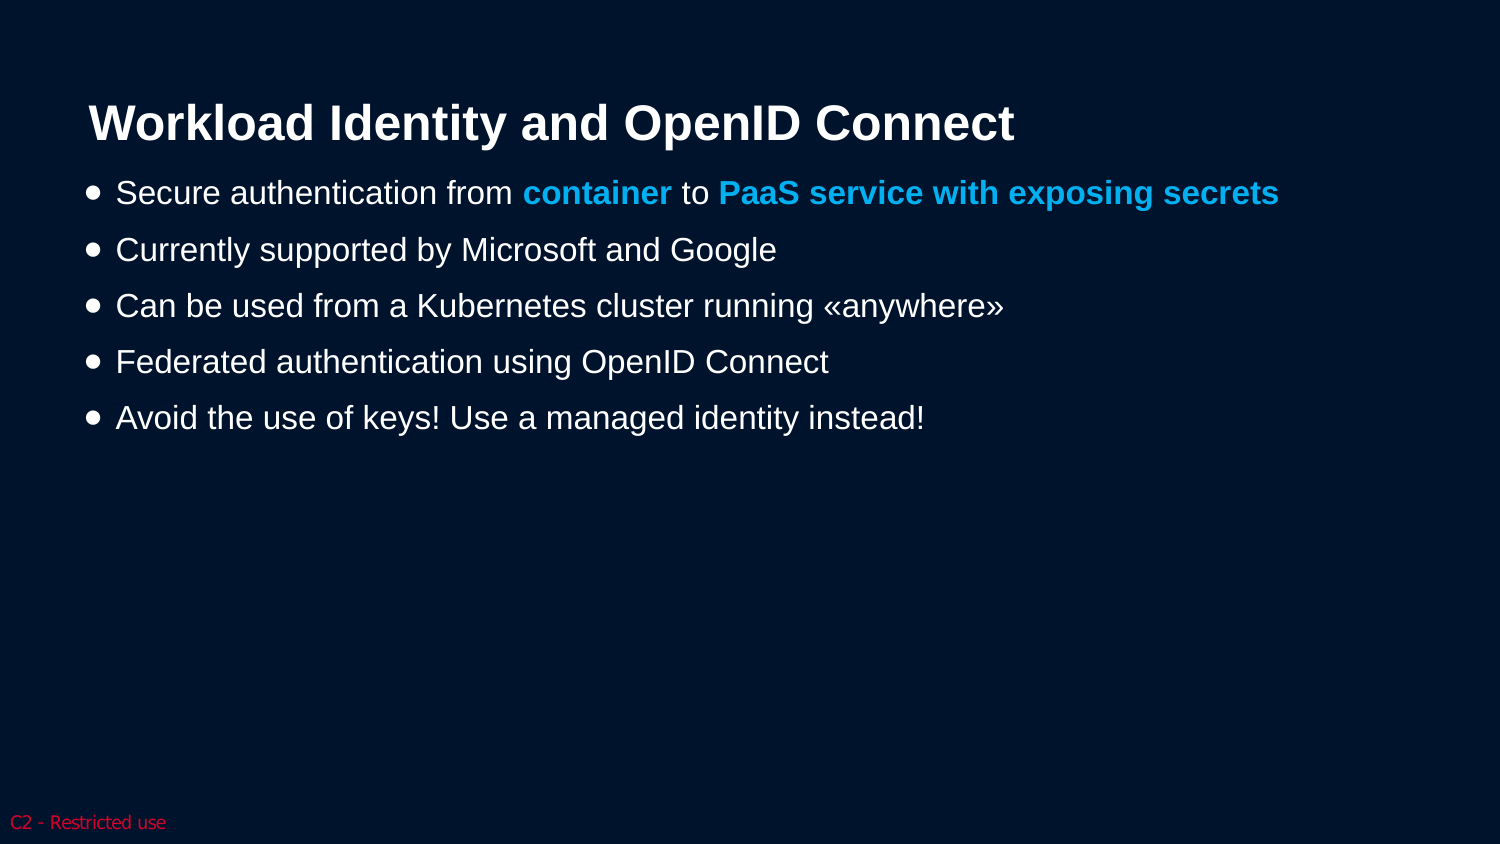

# Workload Identity and OpenID Connect
Secure authentication from container to PaaS service with exposing secrets
Currently supported by Microsoft and Google
Can be used from a Kubernetes cluster running «anywhere»
Federated authentication using OpenID Connect
Avoid the use of keys! Use a managed identity instead!